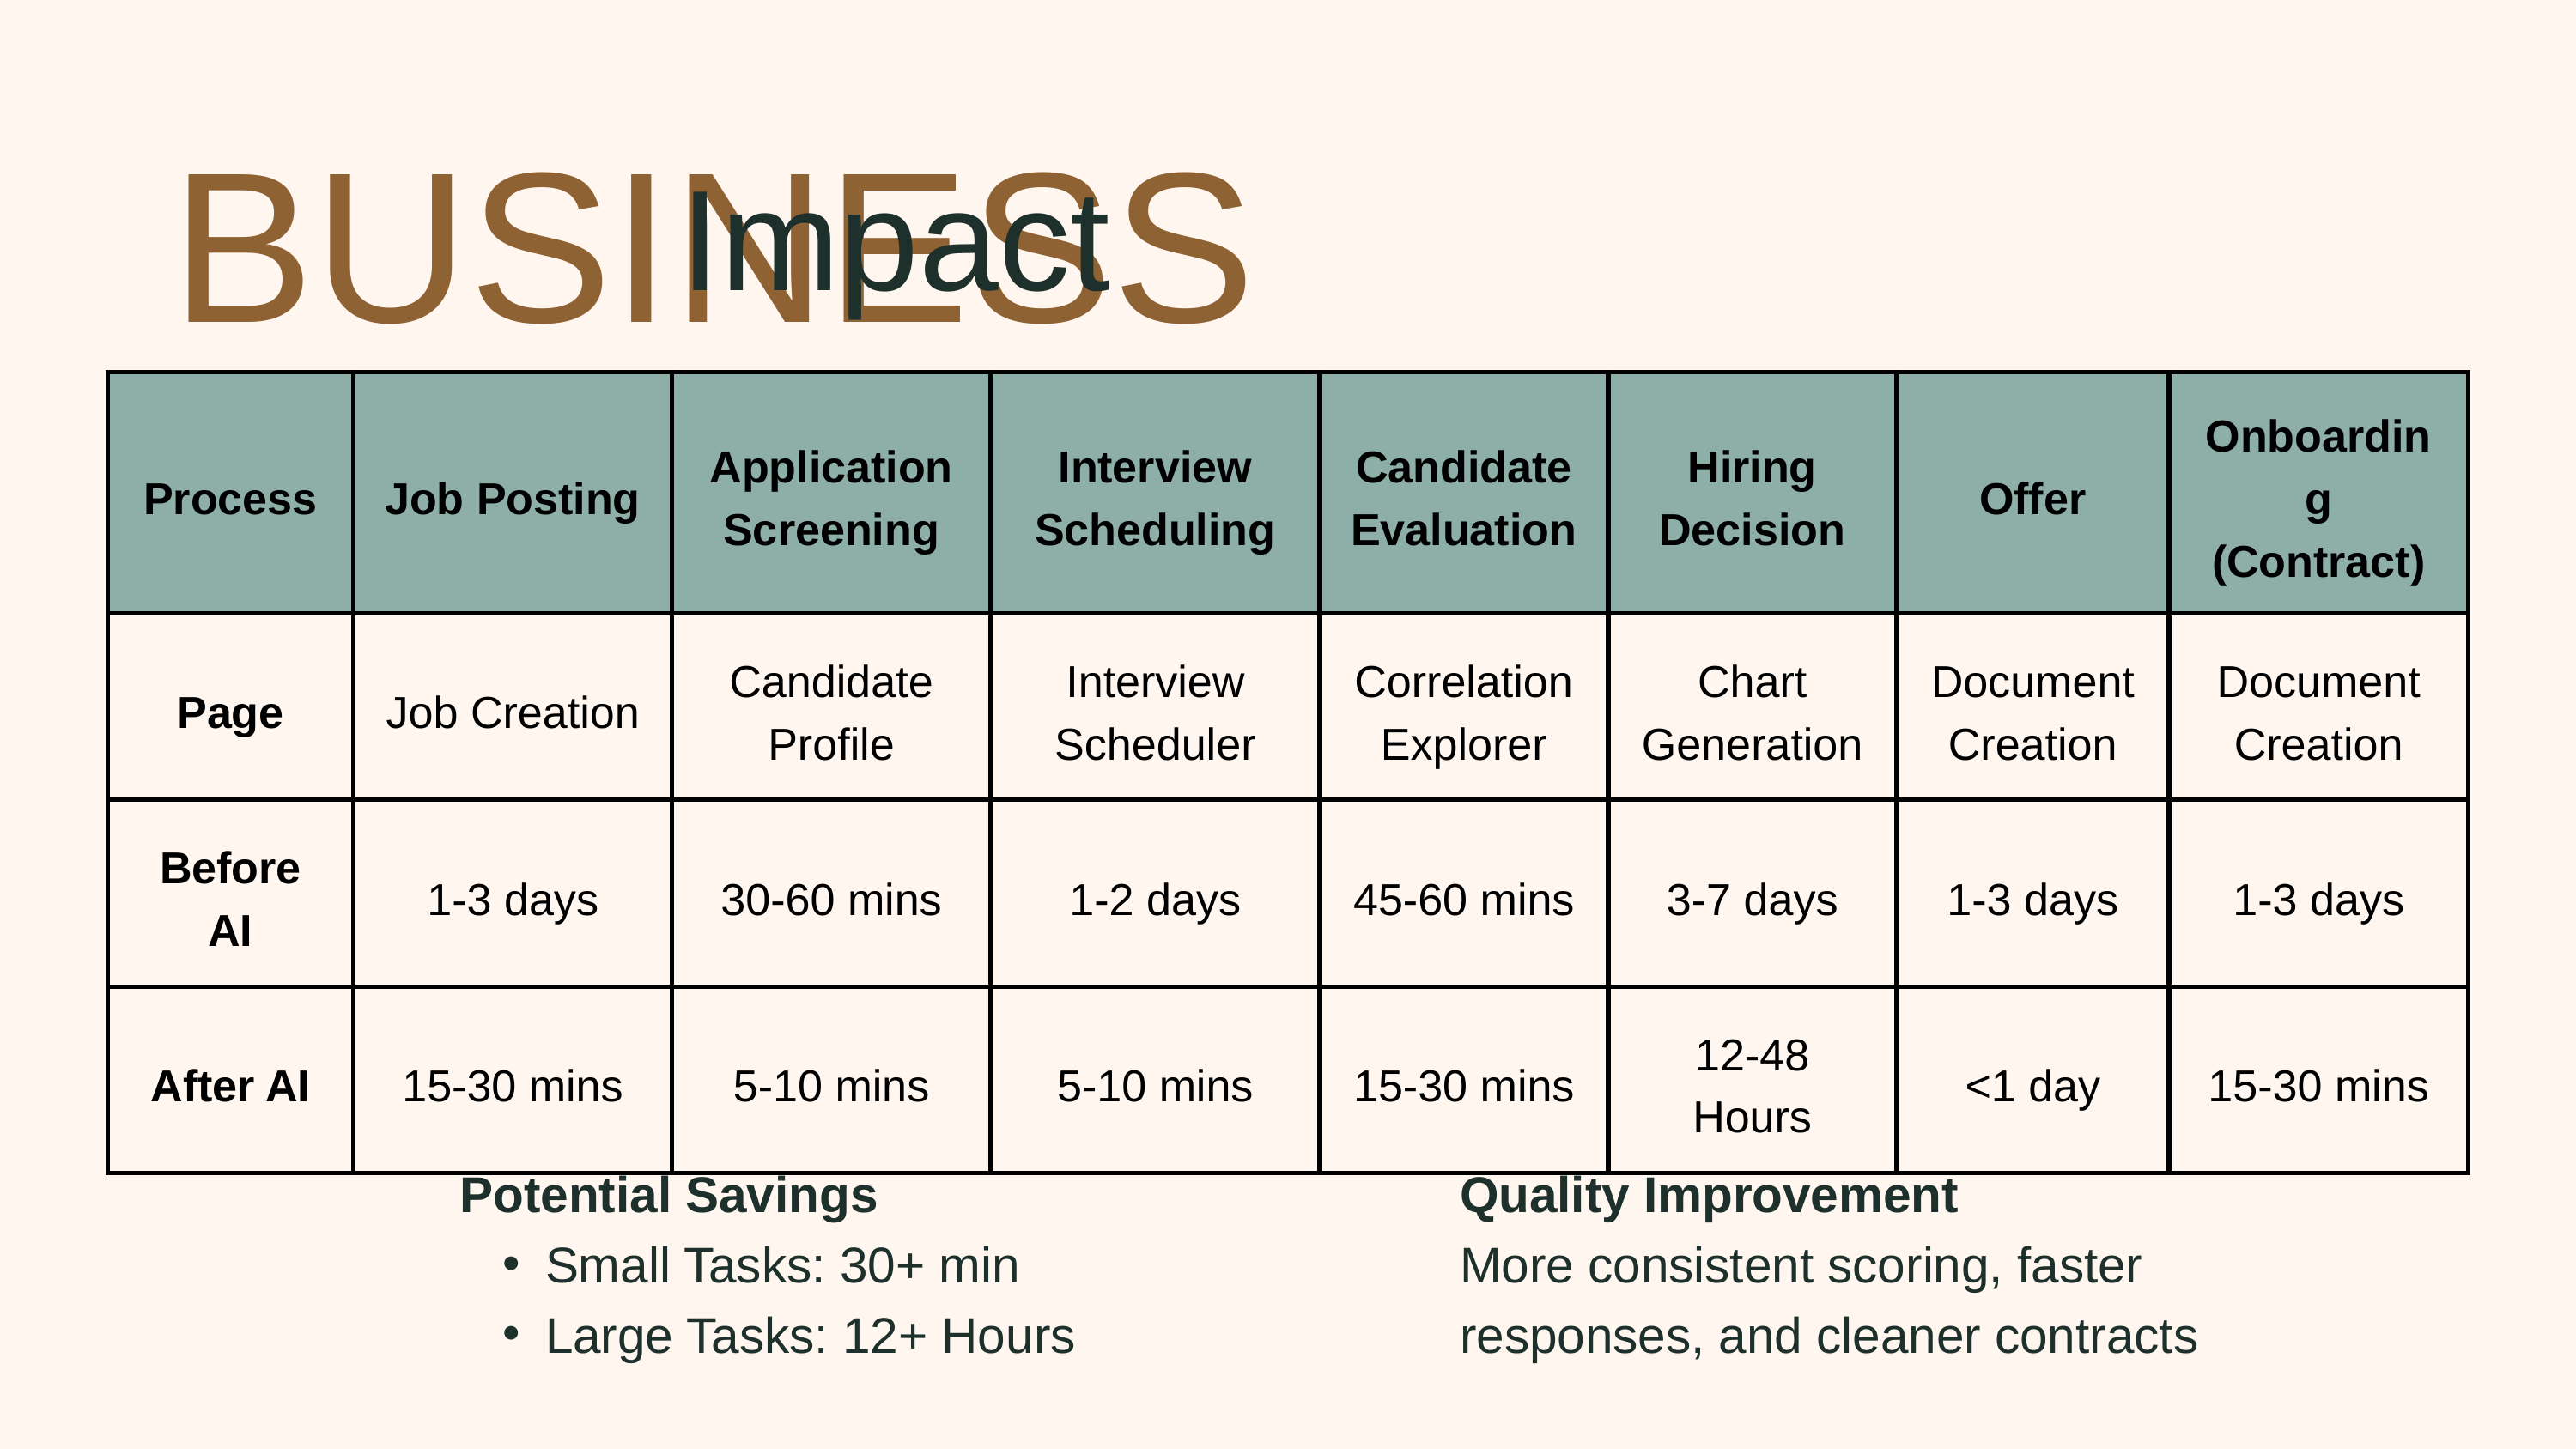

BUSINESS
Impact
| Process | Job Posting | Application Screening | Interview Scheduling | Candidate Evaluation | Hiring Decision | Offer | Onboarding (Contract) |
| --- | --- | --- | --- | --- | --- | --- | --- |
| Page | Job Creation | Candidate Profile | Interview Scheduler | Correlation Explorer | Chart Generation | Document Creation | Document Creation |
| Before AI | 1-3 days | 30-60 mins | 1-2 days | 45-60 mins | 3-7 days | 1-3 days | 1-3 days |
| After AI | 15-30 mins | 5-10 mins | 5-10 mins | 15-30 mins | 12-48 Hours | <1 day | 15-30 mins |
Potential Savings
Small Tasks: 30+ min
Large Tasks: 12+ Hours
Quality Improvement
More consistent scoring, faster responses, and cleaner contracts